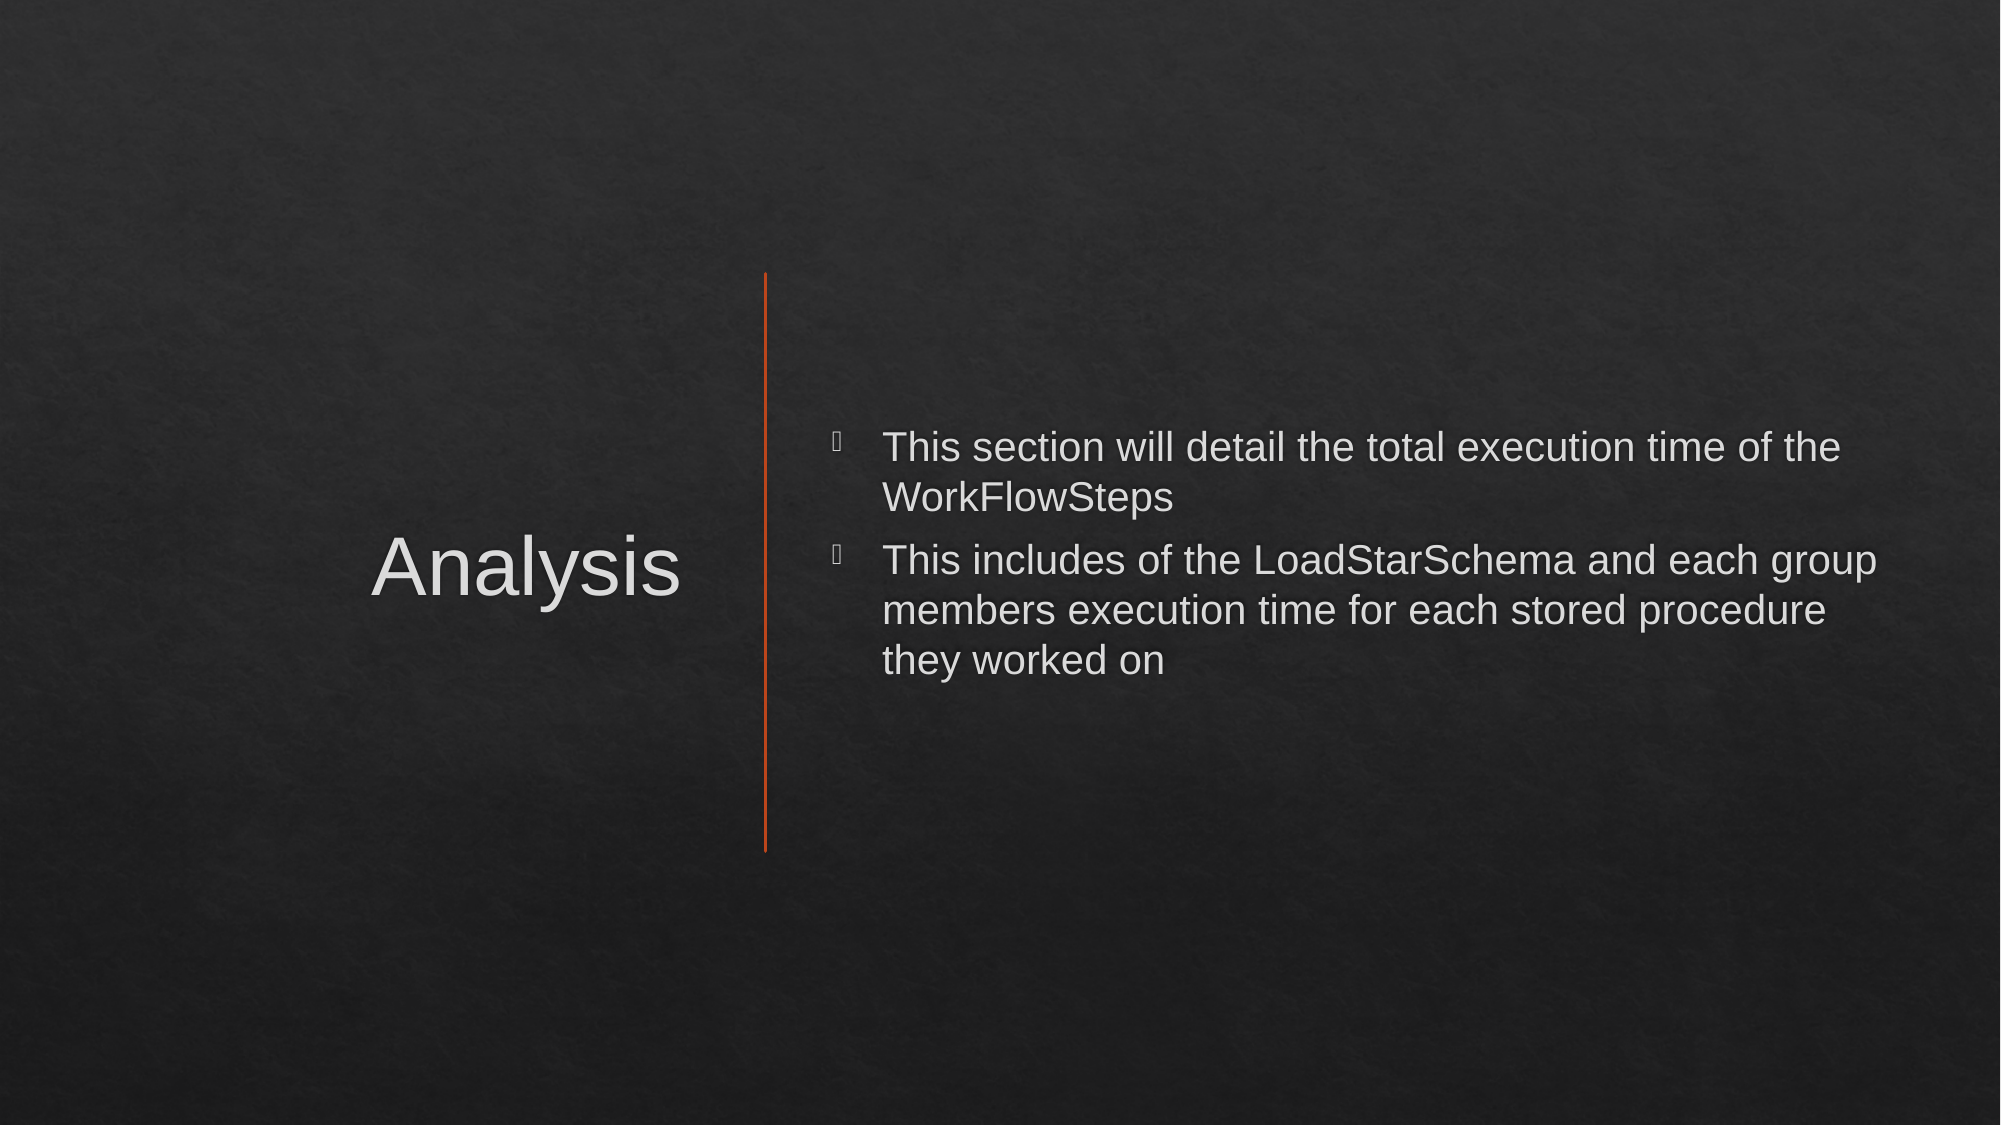

# Analysis

This section will detail the total execution time of the WorkFlowSteps
This includes of the LoadStarSchema and each group members execution time for each stored procedure they worked on